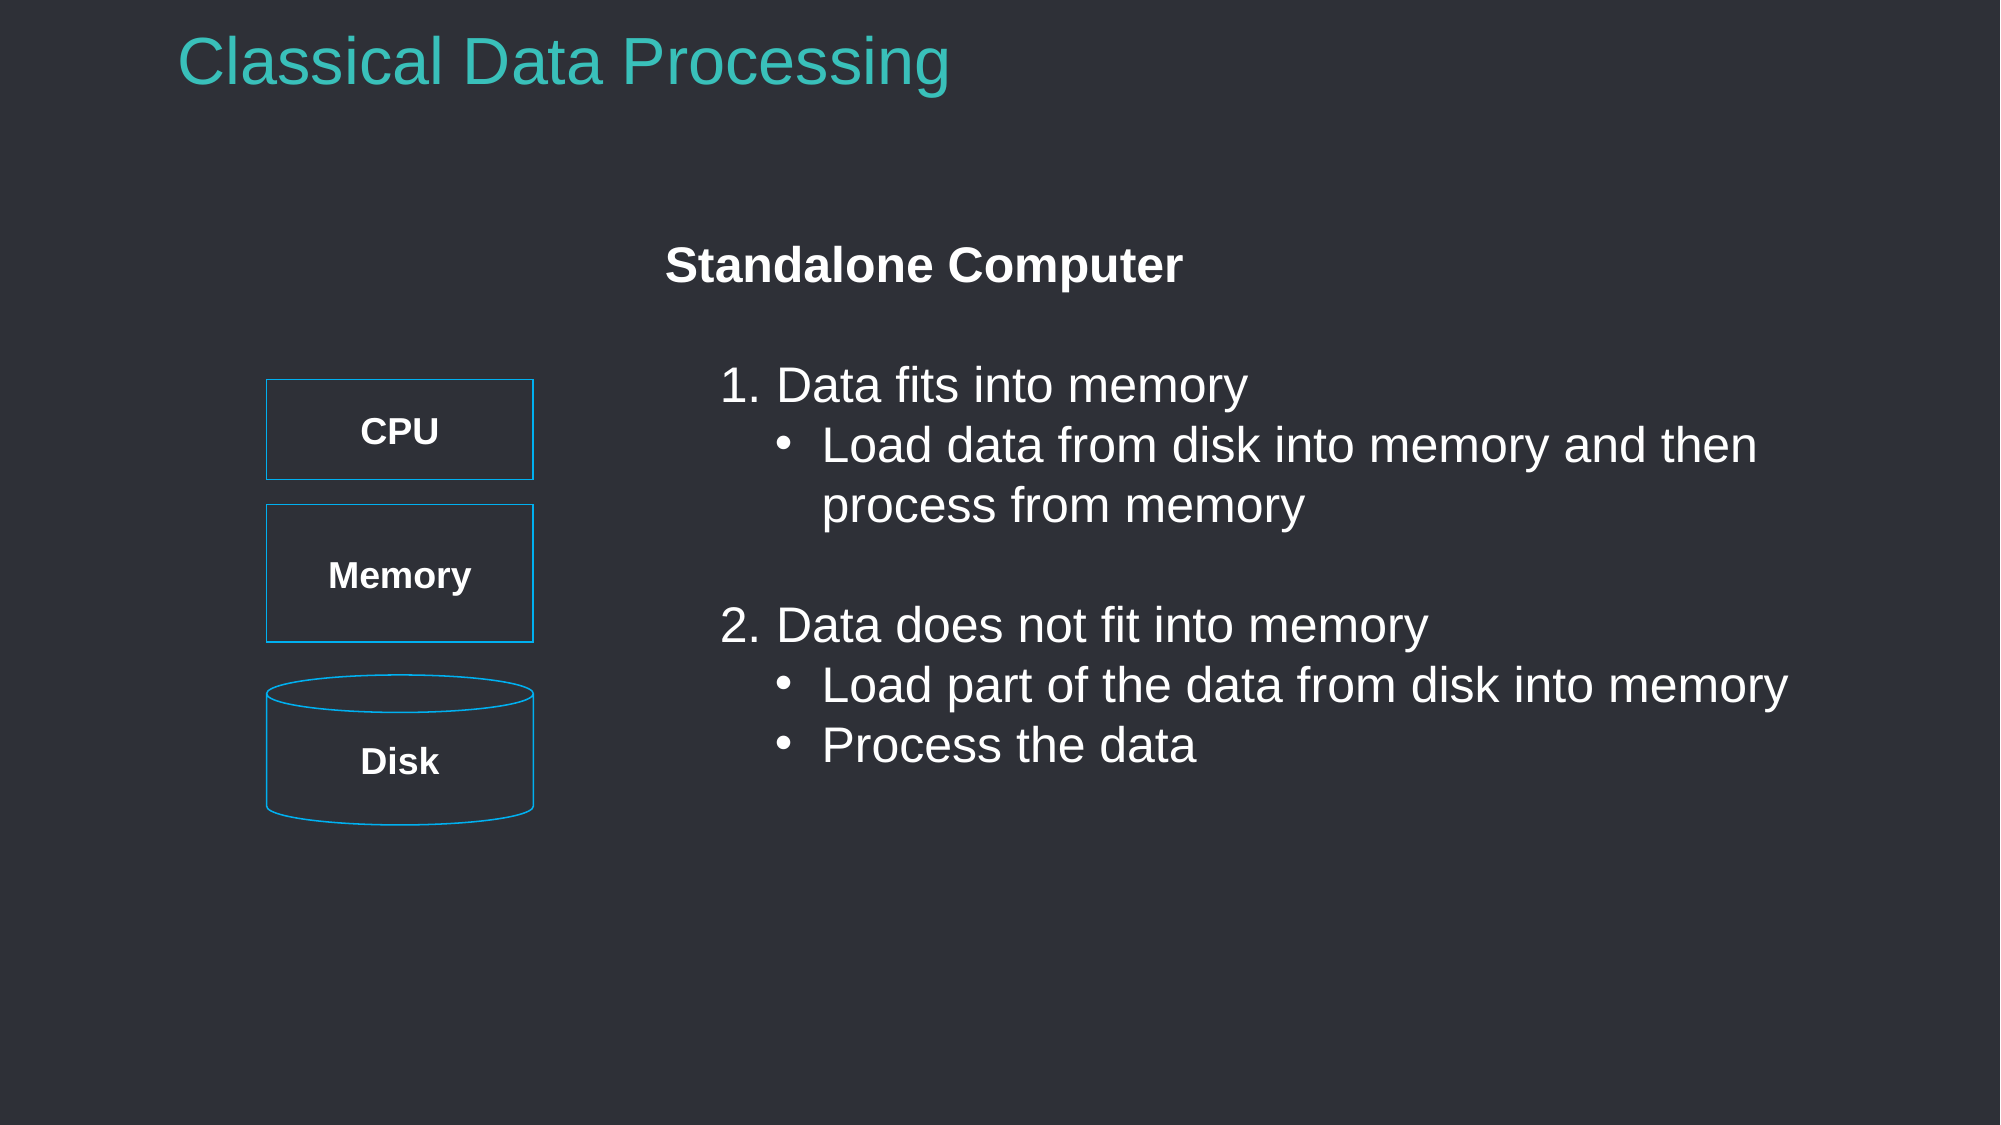

# Classical Data Processing
Standalone Computer

Data fits into memory
Load data from disk into memory and then process from memory

Data does not fit into memory
Load part of the data from disk into memory
Process the data
CPU
Memory
Disk